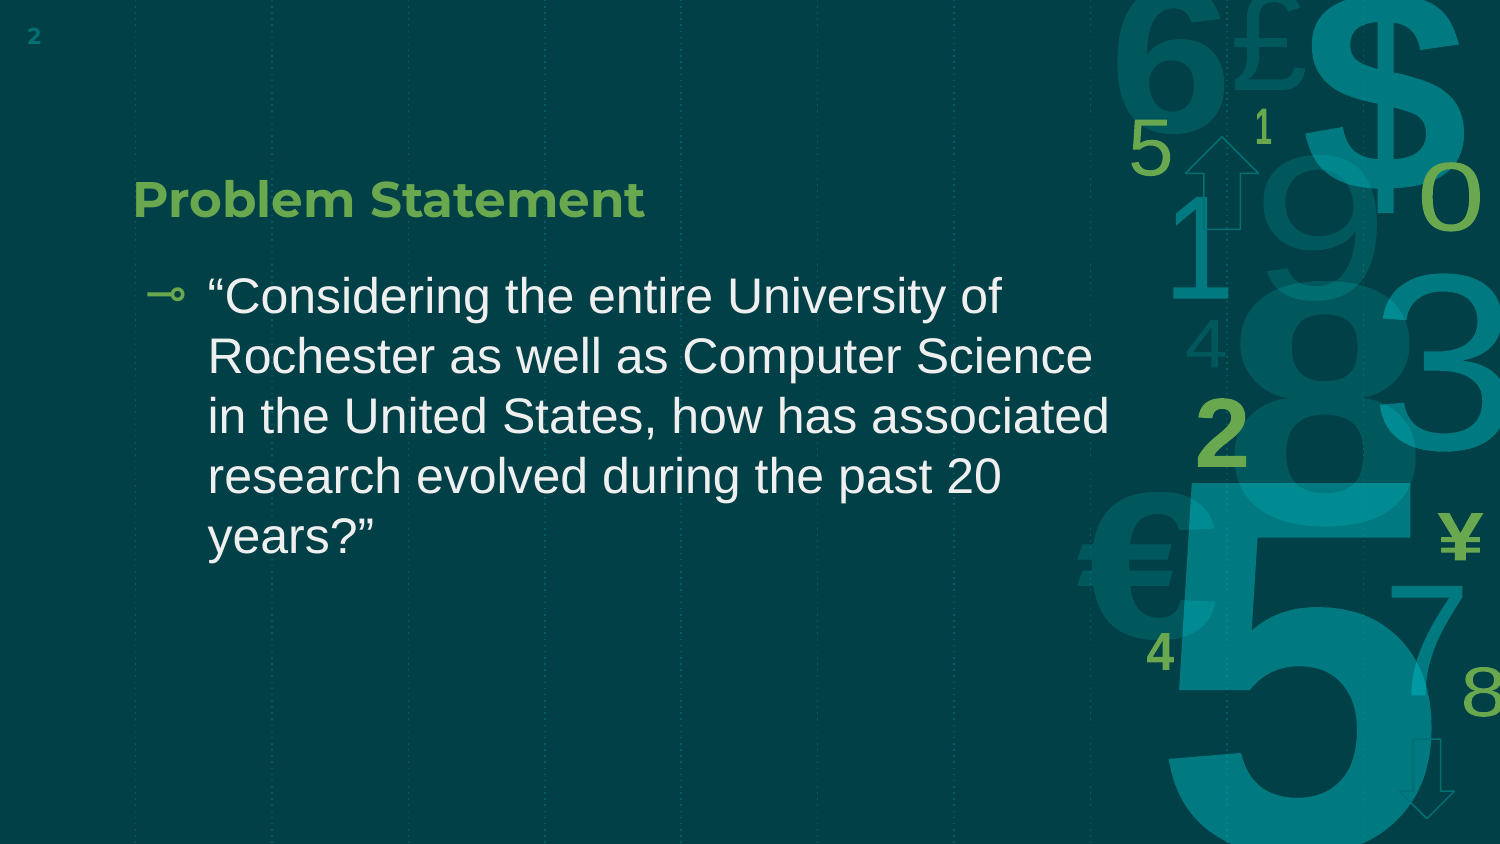

2
# Problem Statement
“Considering the entire University of Rochester as well as Computer Science in the United States, how has associated research evolved during the past 20 years?”